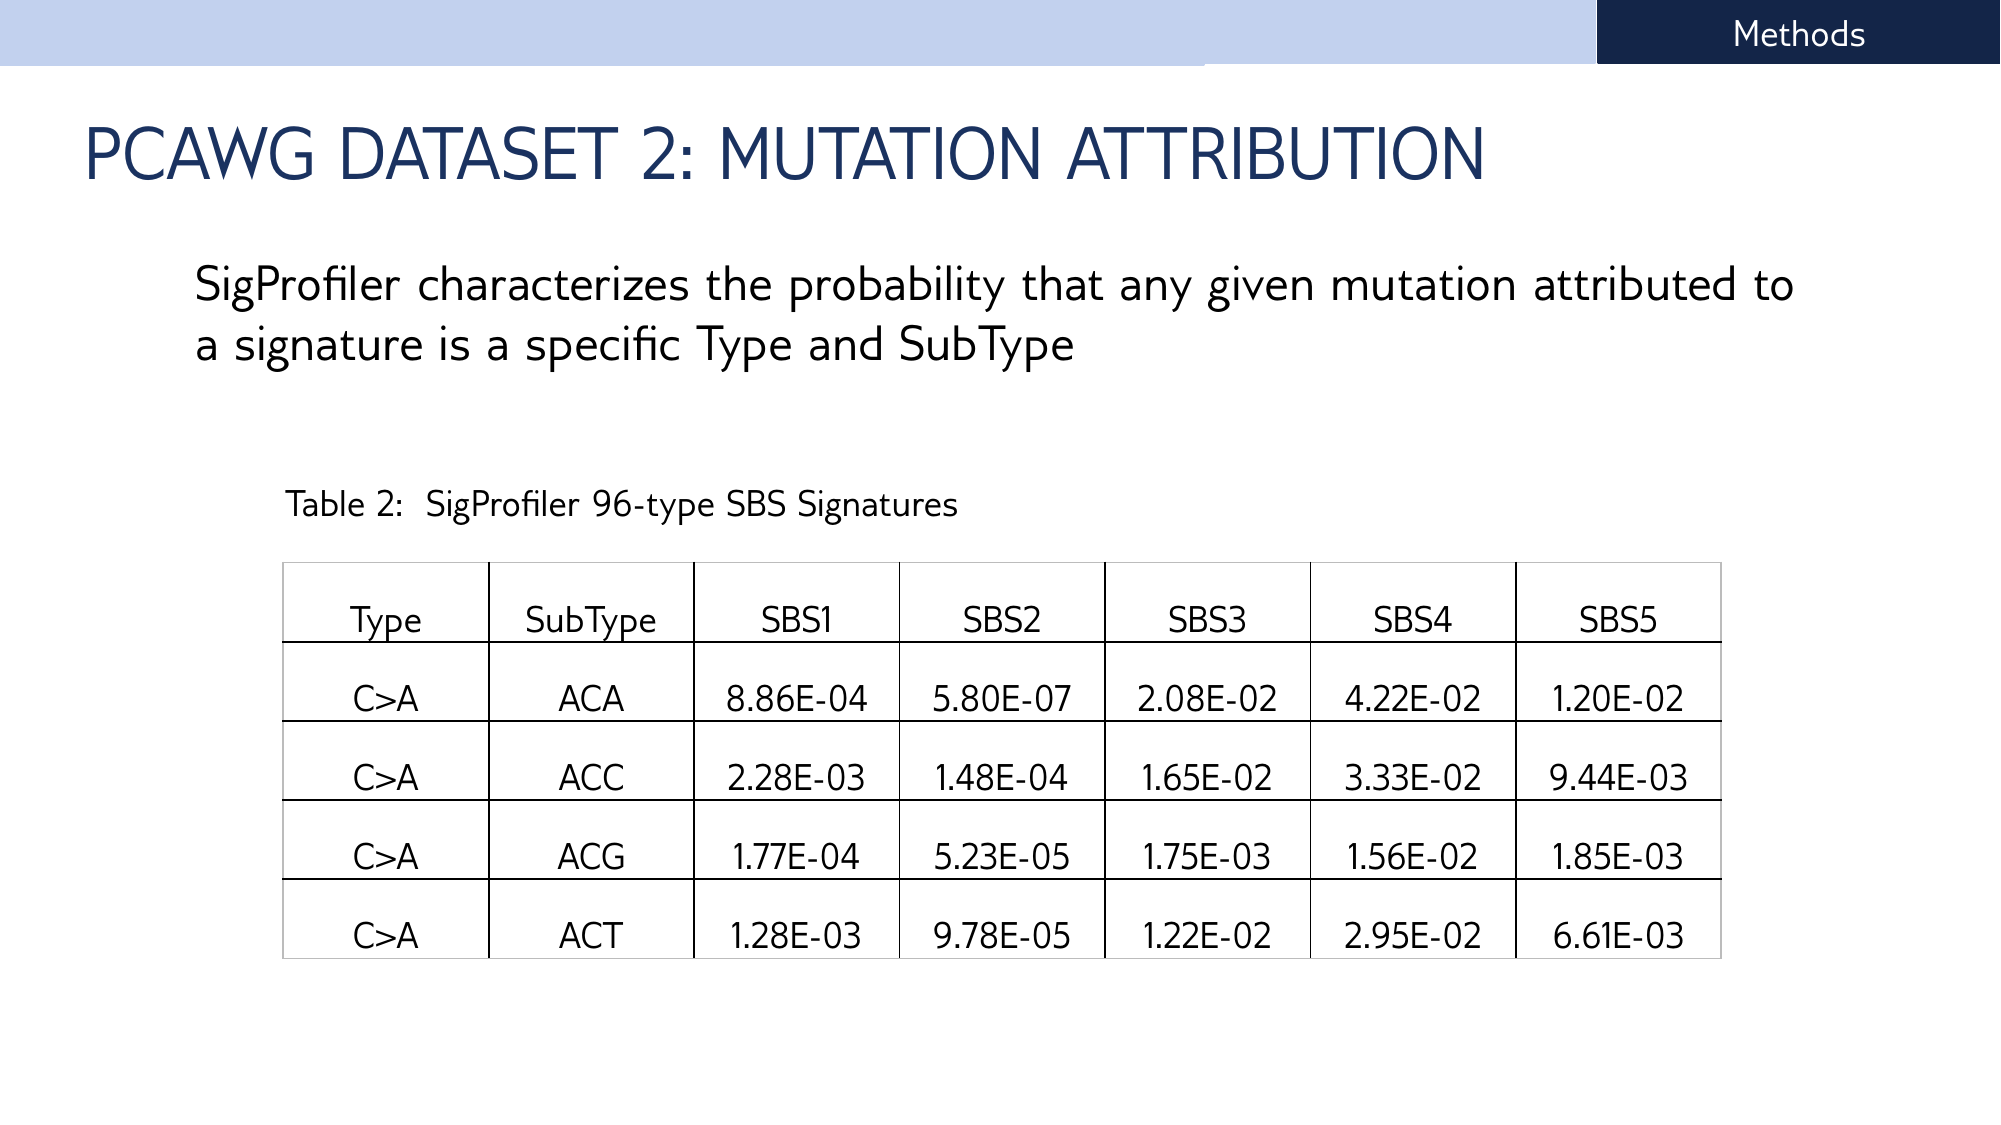

Methods

PCAWG Dataset 2: Mutation attribution
SigProfiler characterizes the probability that any given mutation attributed to a signature is a specific Type and SubType

Table 2:  SigProfiler 96-type SBS Signatures
| Type | SubType | SBS1 | SBS2 | SBS3 | SBS4 | SBS5 |
| --- | --- | --- | --- | --- | --- | --- |
| C>A | ACA | 8.86E-04 | 5.80E-07 | 2.08E-02 | 4.22E-02 | 1.20E-02 |
| C>A | ACC | 2.28E-03 | 1.48E-04 | 1.65E-02 | 3.33E-02 | 9.44E-03 |
| C>A | ACG | 1.77E-04 | 5.23E-05 | 1.75E-03 | 1.56E-02 | 1.85E-03 |
| C>A | ACT | 1.28E-03 | 9.78E-05 | 1.22E-02 | 2.95E-02 | 6.61E-03 |